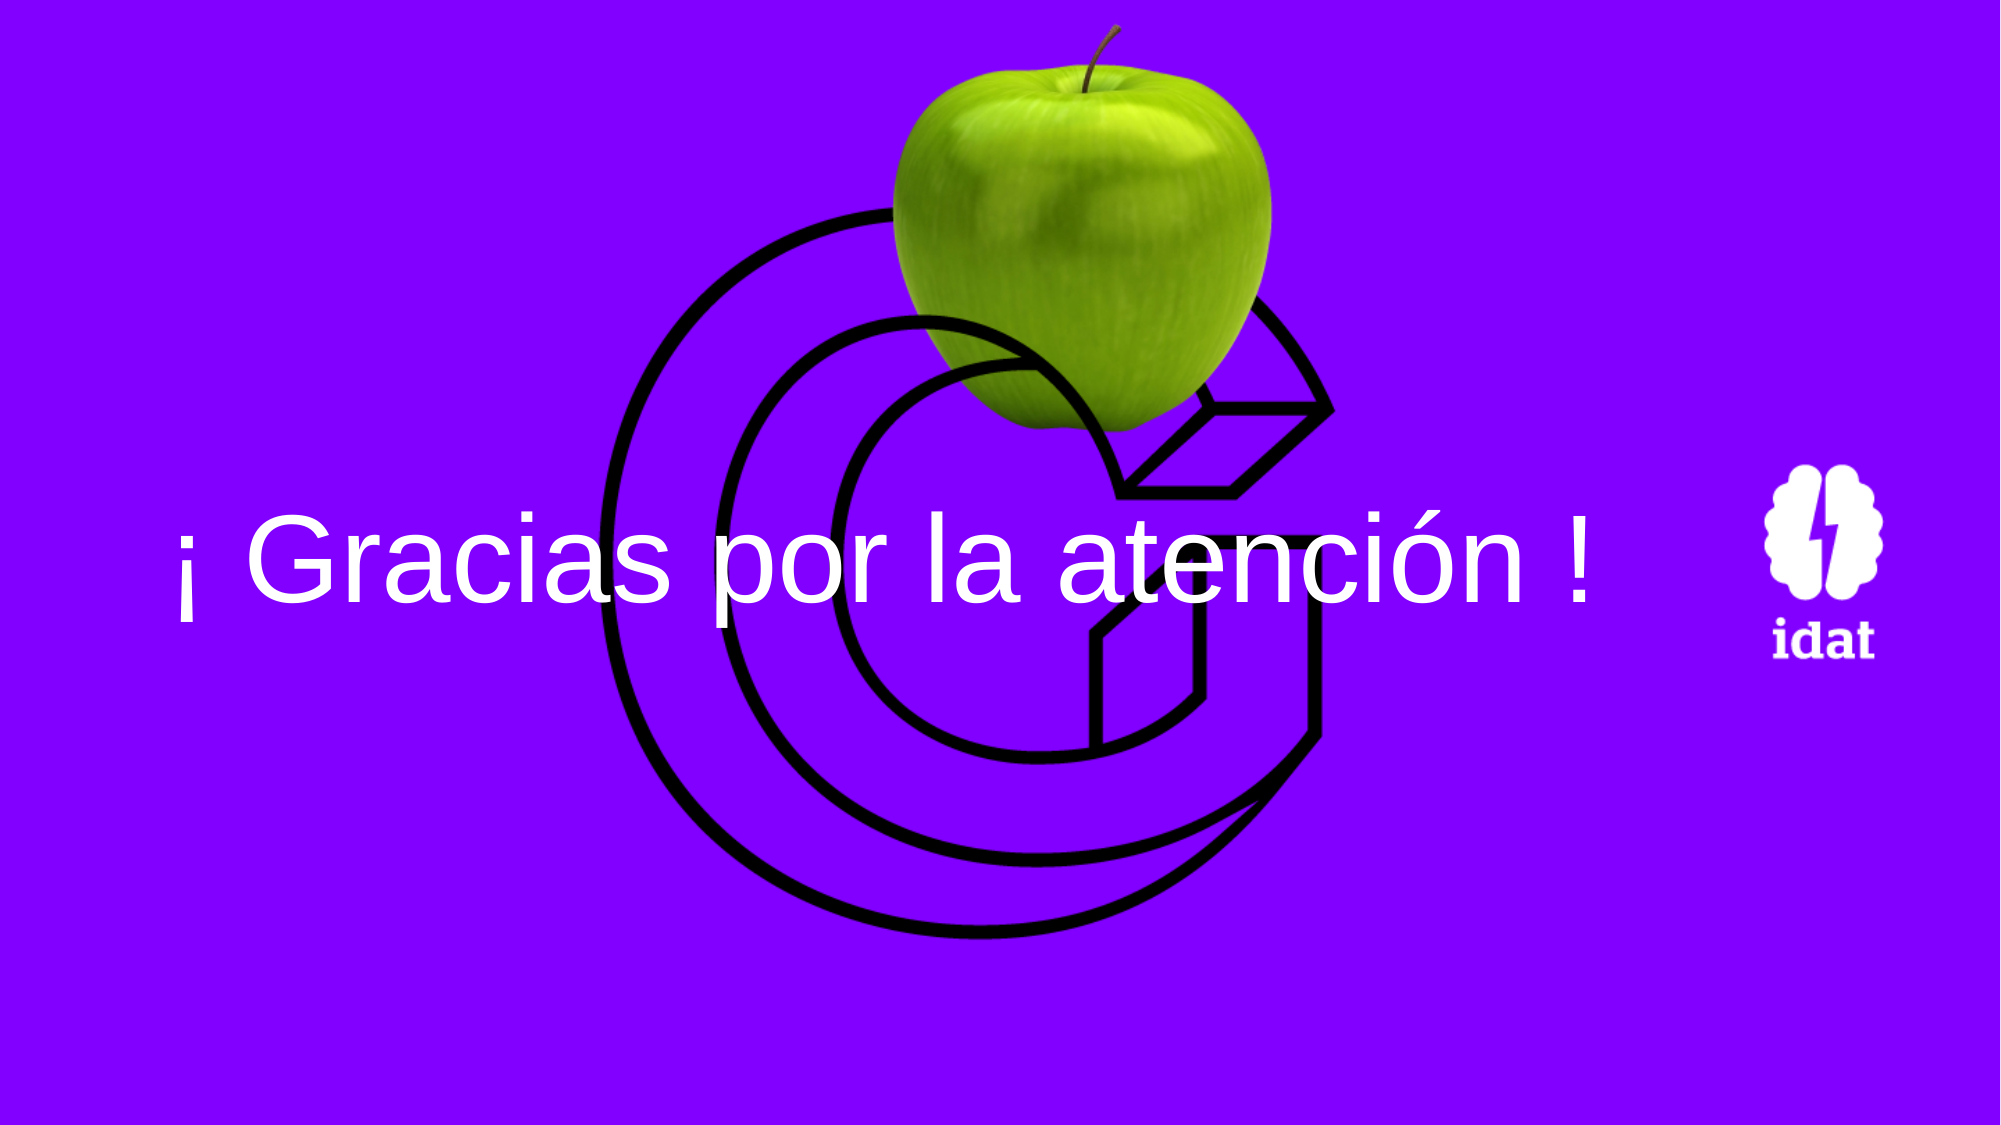

# ¡ Gracias por la atención !